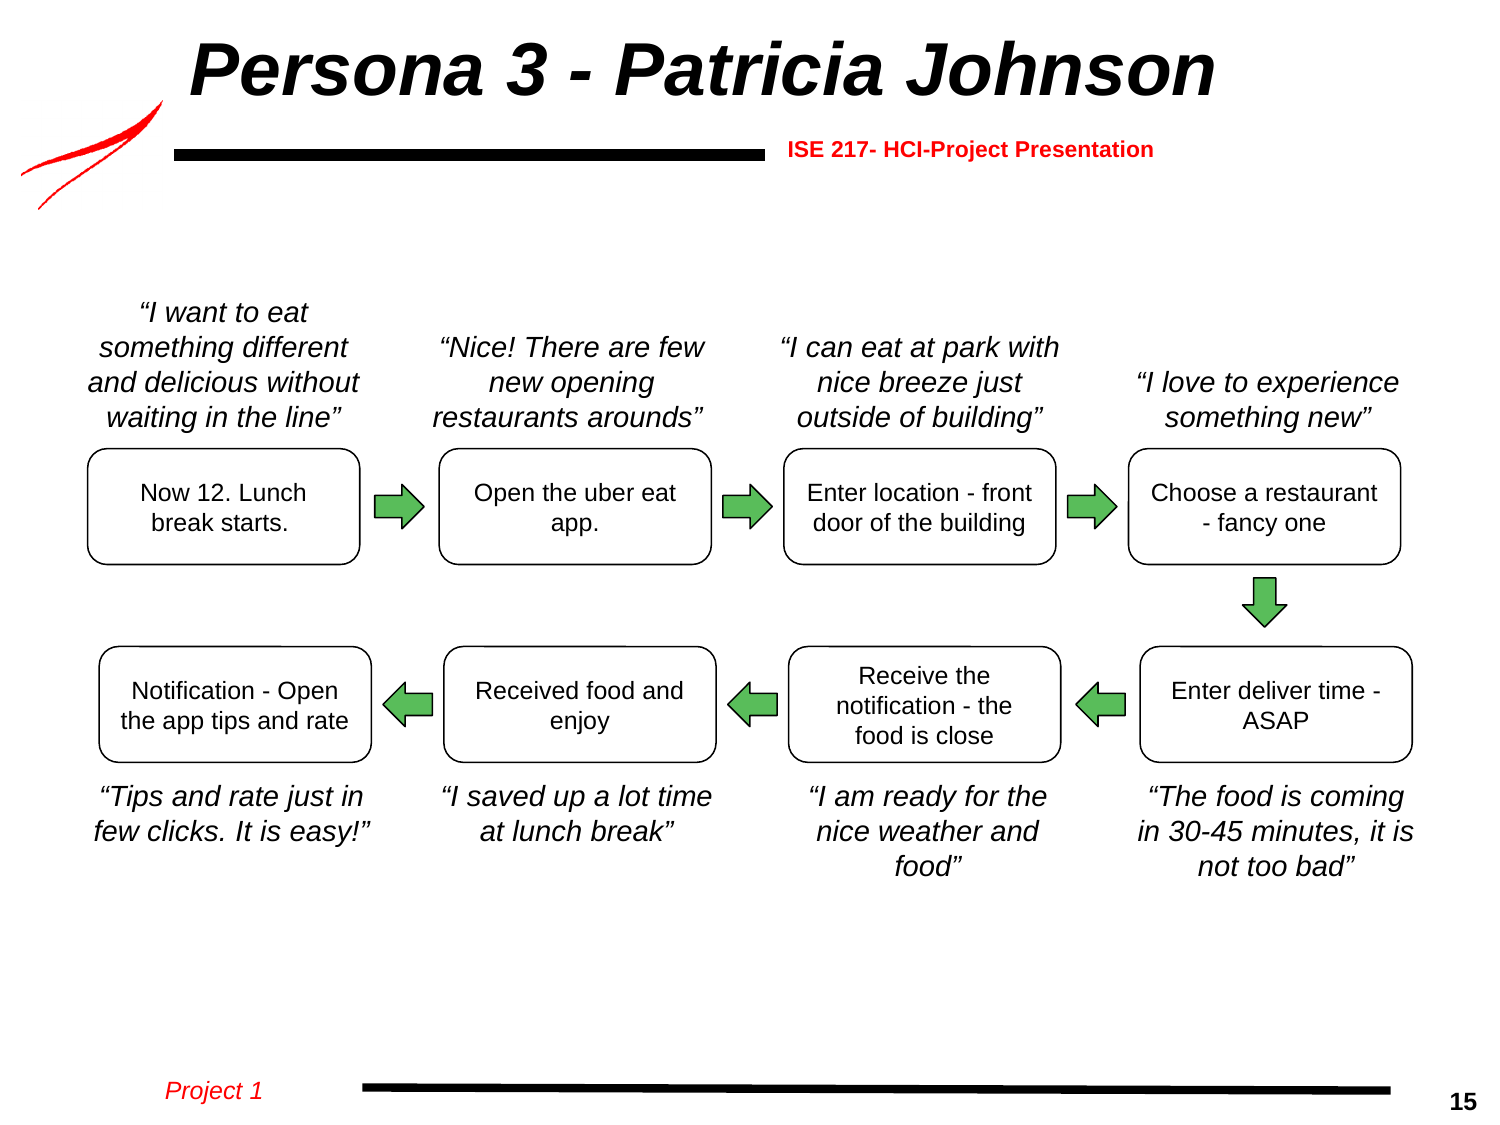

# Persona 3 - Patricia Johnson
“I want to eat something different and delicious without waiting in the line”
“Nice! There are few new opening restaurants arounds”
“I can eat at park with nice breeze just outside of building”
“I love to experience something new”
Now 12. Lunch break starts.
Open the uber eat app.
Enter location - front door of the building
Choose a restaurant - fancy one

Notification - Open the app tips and rate
Received food and enjoy
Receive the notification - the food is close
Enter deliver time - ASAP

“Tips and rate just in few clicks. It is easy!”

“I saved up a lot time at lunch break”

“I am ready for the nice weather and food”

“The food is coming in 30-45 minutes, it is not too bad”